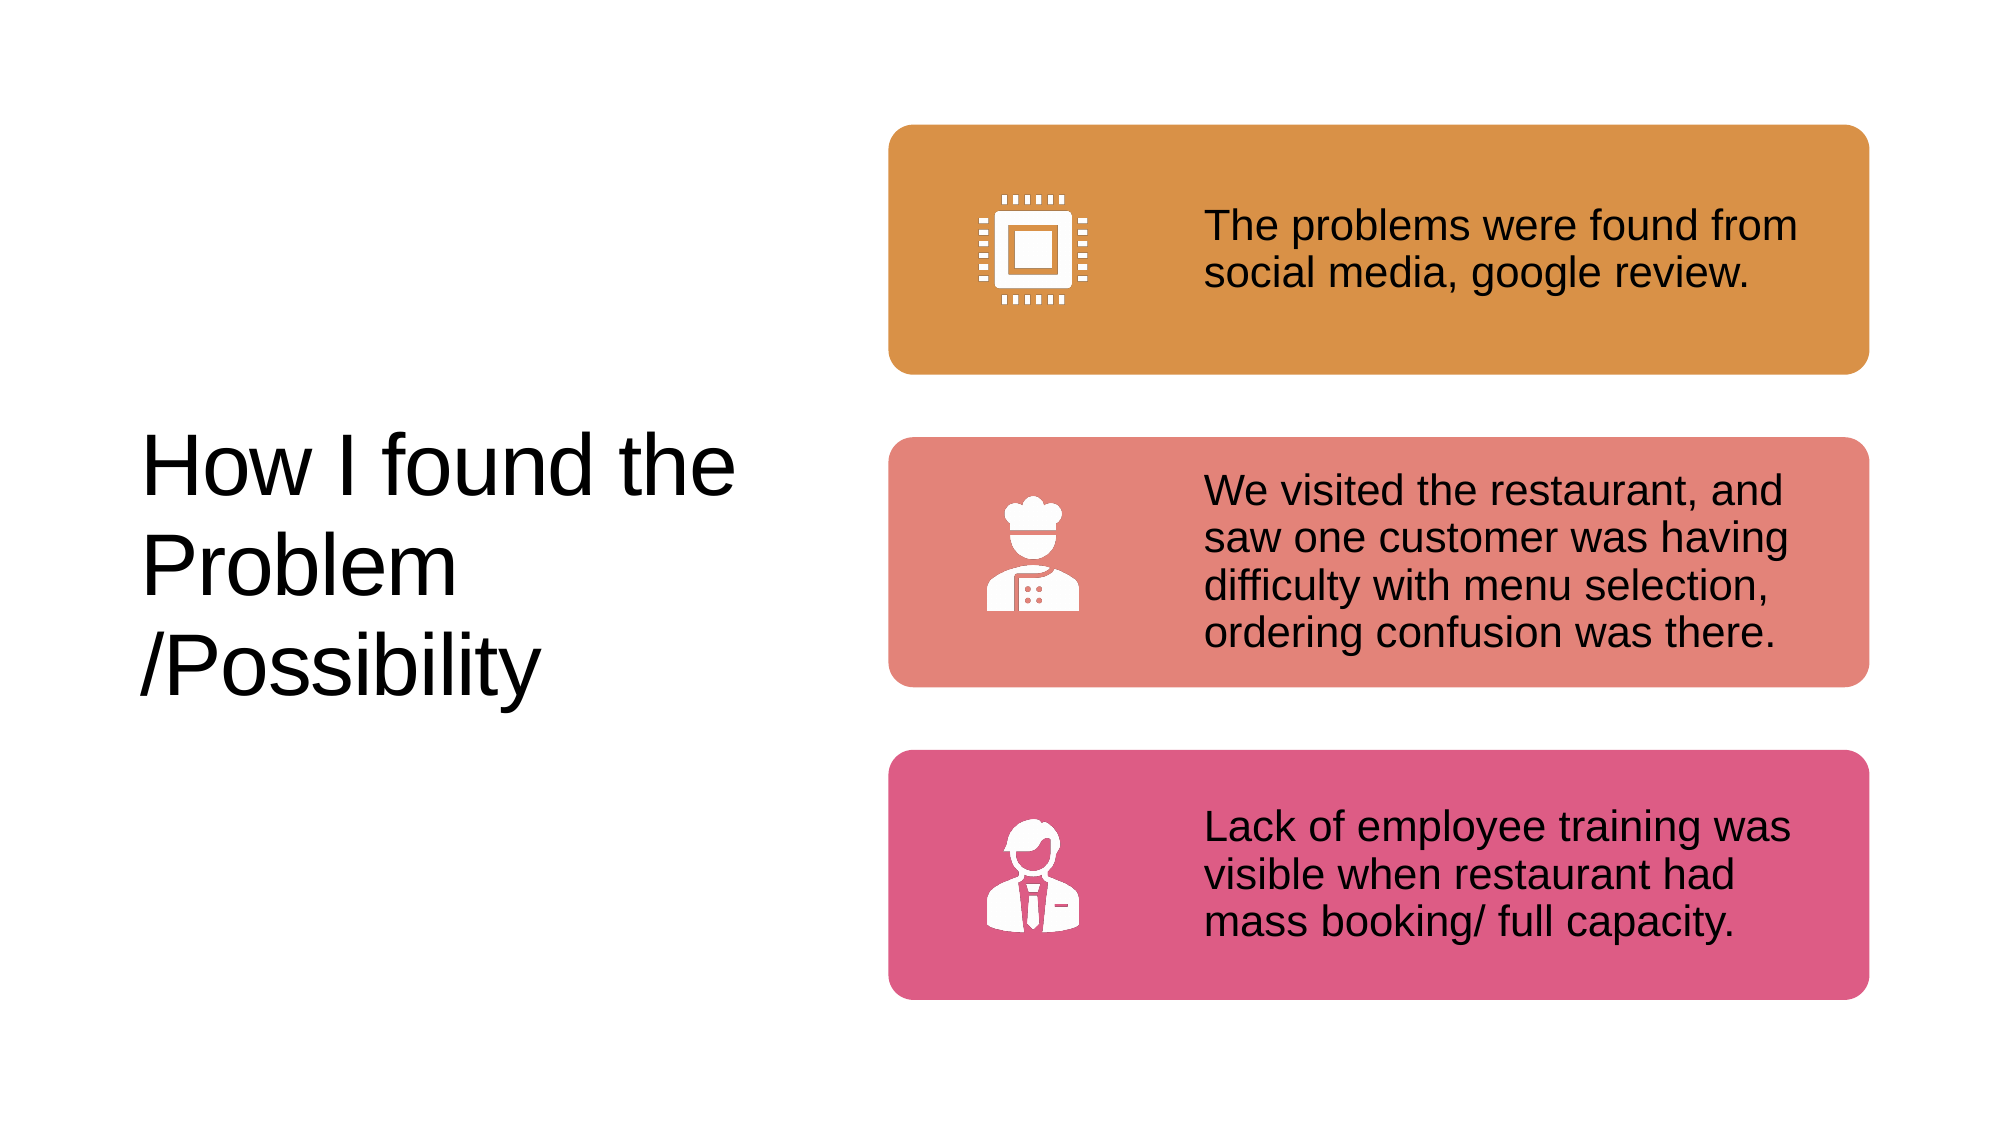

The problems were found from social media, google review.
We visited the restaurant, and saw one customer was having difficulty with menu selection, ordering confusion was there.
Lack of employee training was visible when restaurant had mass booking/ full capacity.
# How I found the Problem /Possibility